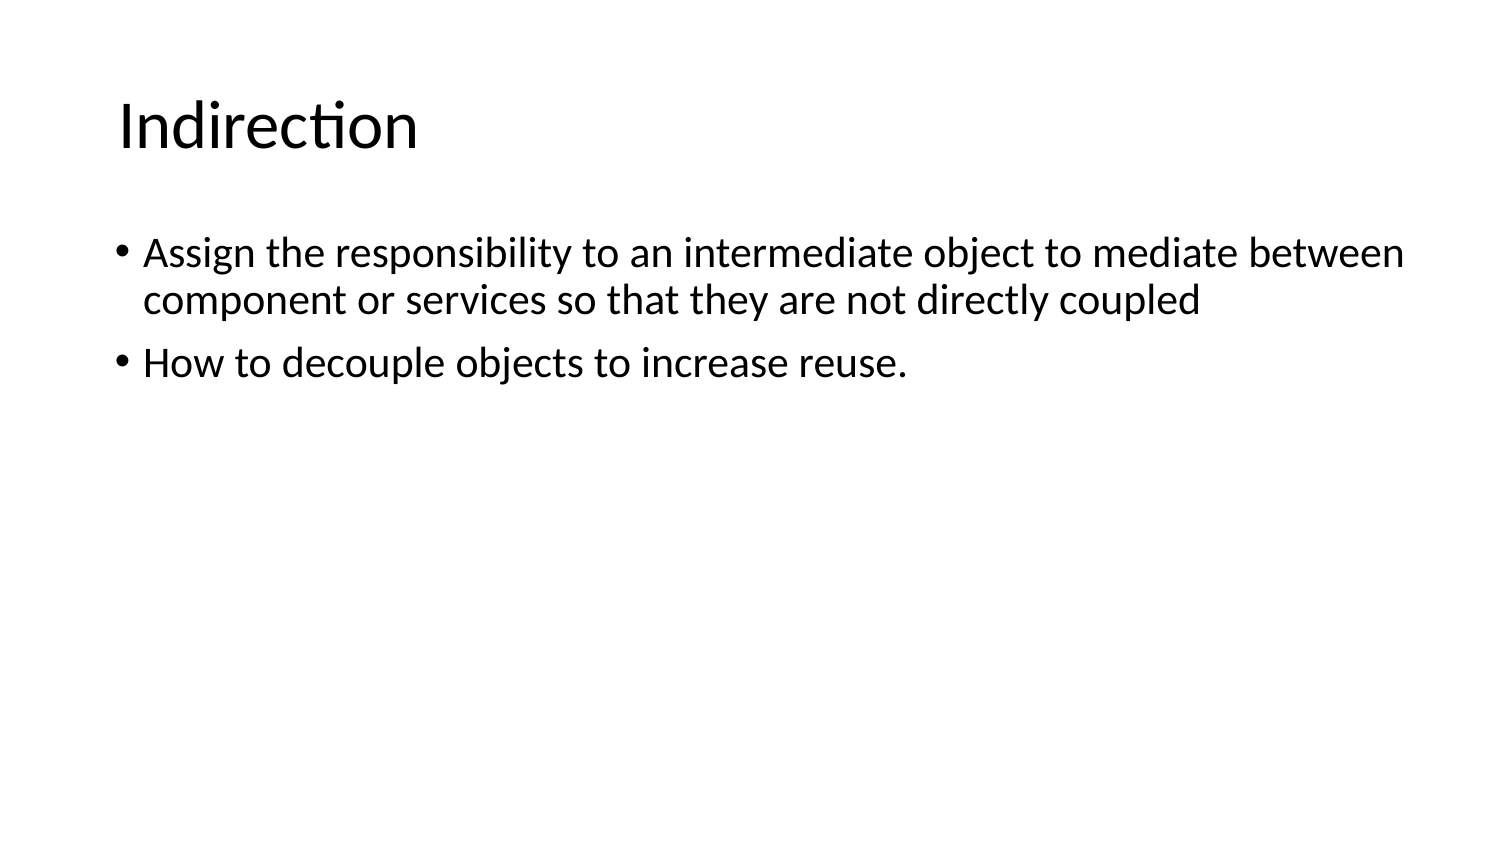

# Indirection
Assign the responsibility to an intermediate object to mediate between component or services so that they are not directly coupled
How to decouple objects to increase reuse.